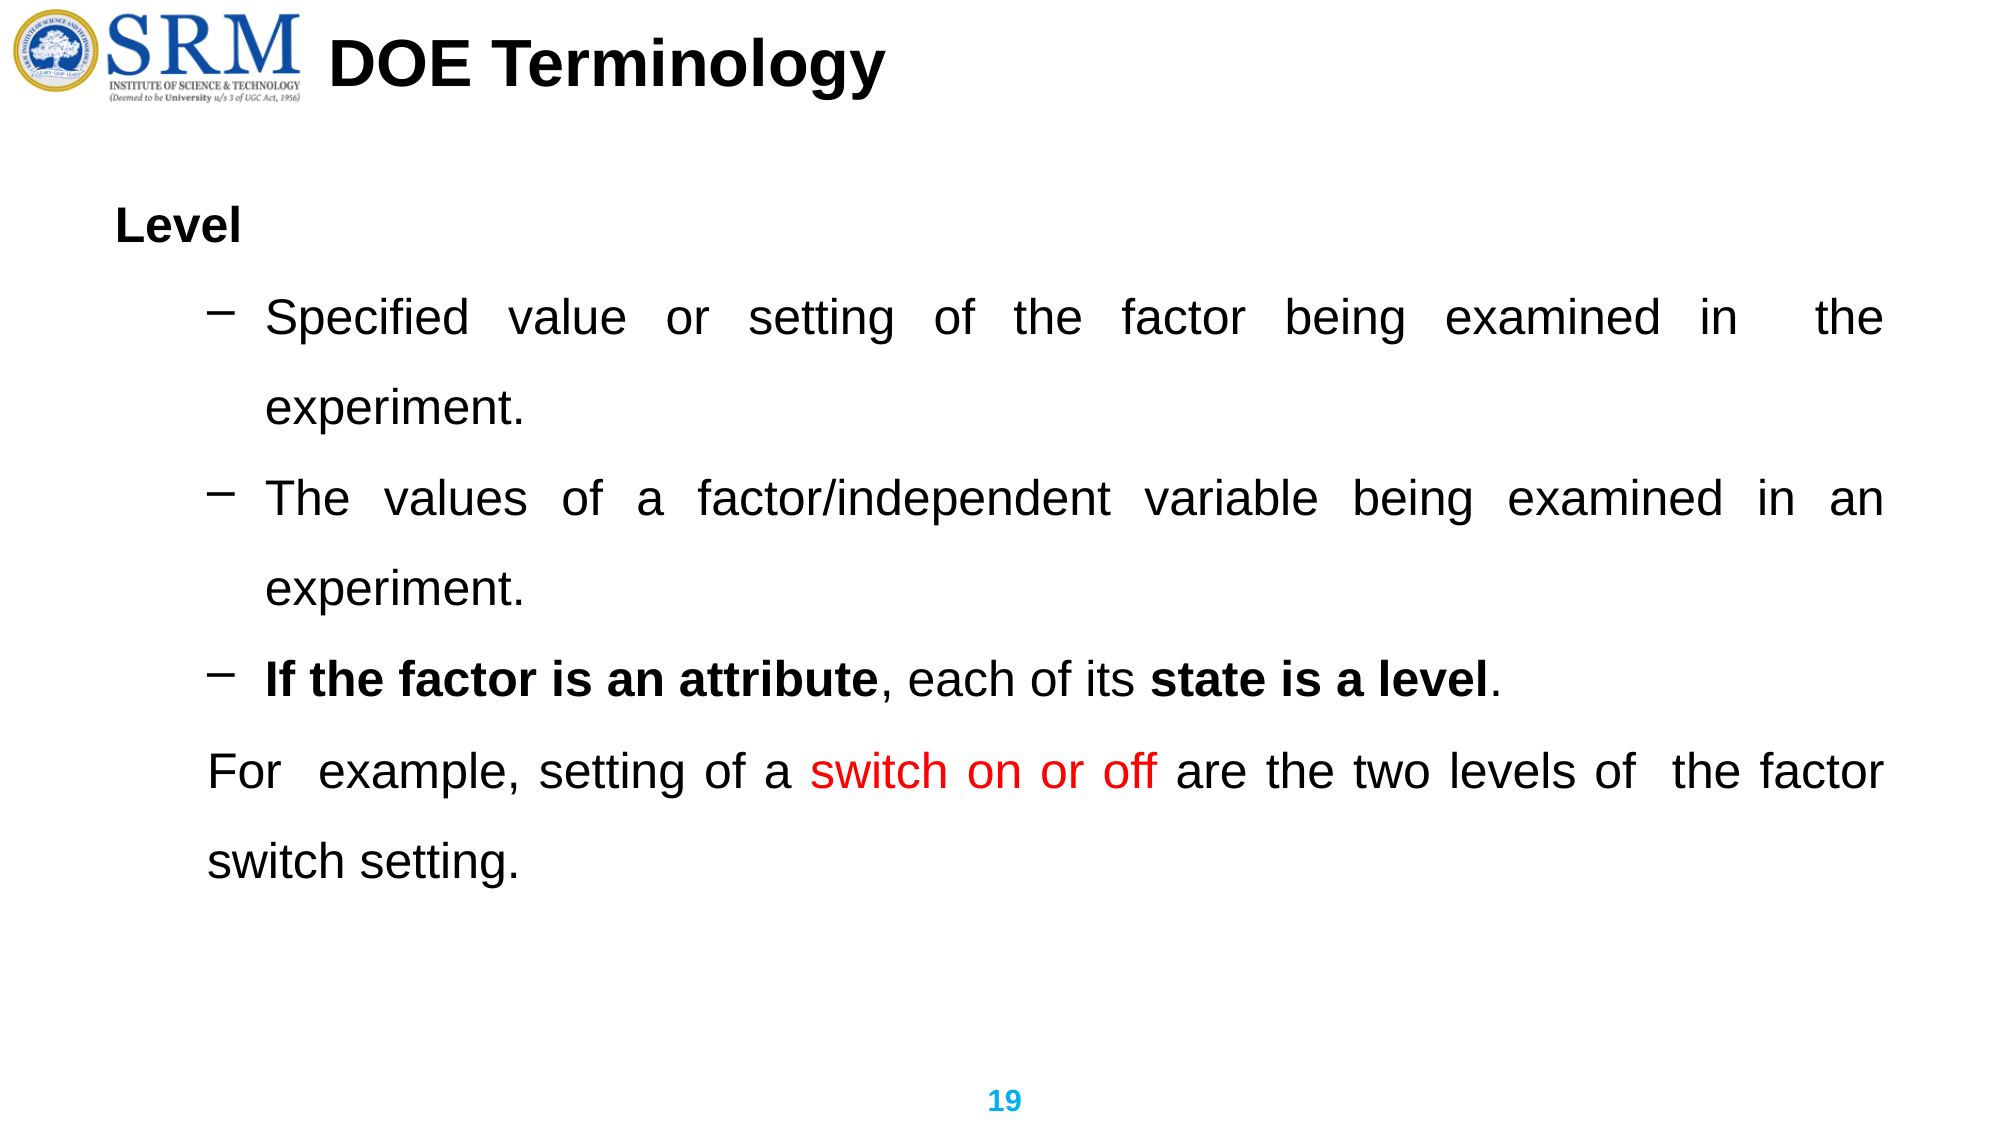

# DOE Terminology
Level
Specified value or setting of the factor being examined in  the experiment.
The values of a factor/independent variable being examined in an experiment.
If the factor is an attribute, each of its state is a level.
For  example, setting of a switch on or off are the two levels of  the factor switch setting.

19